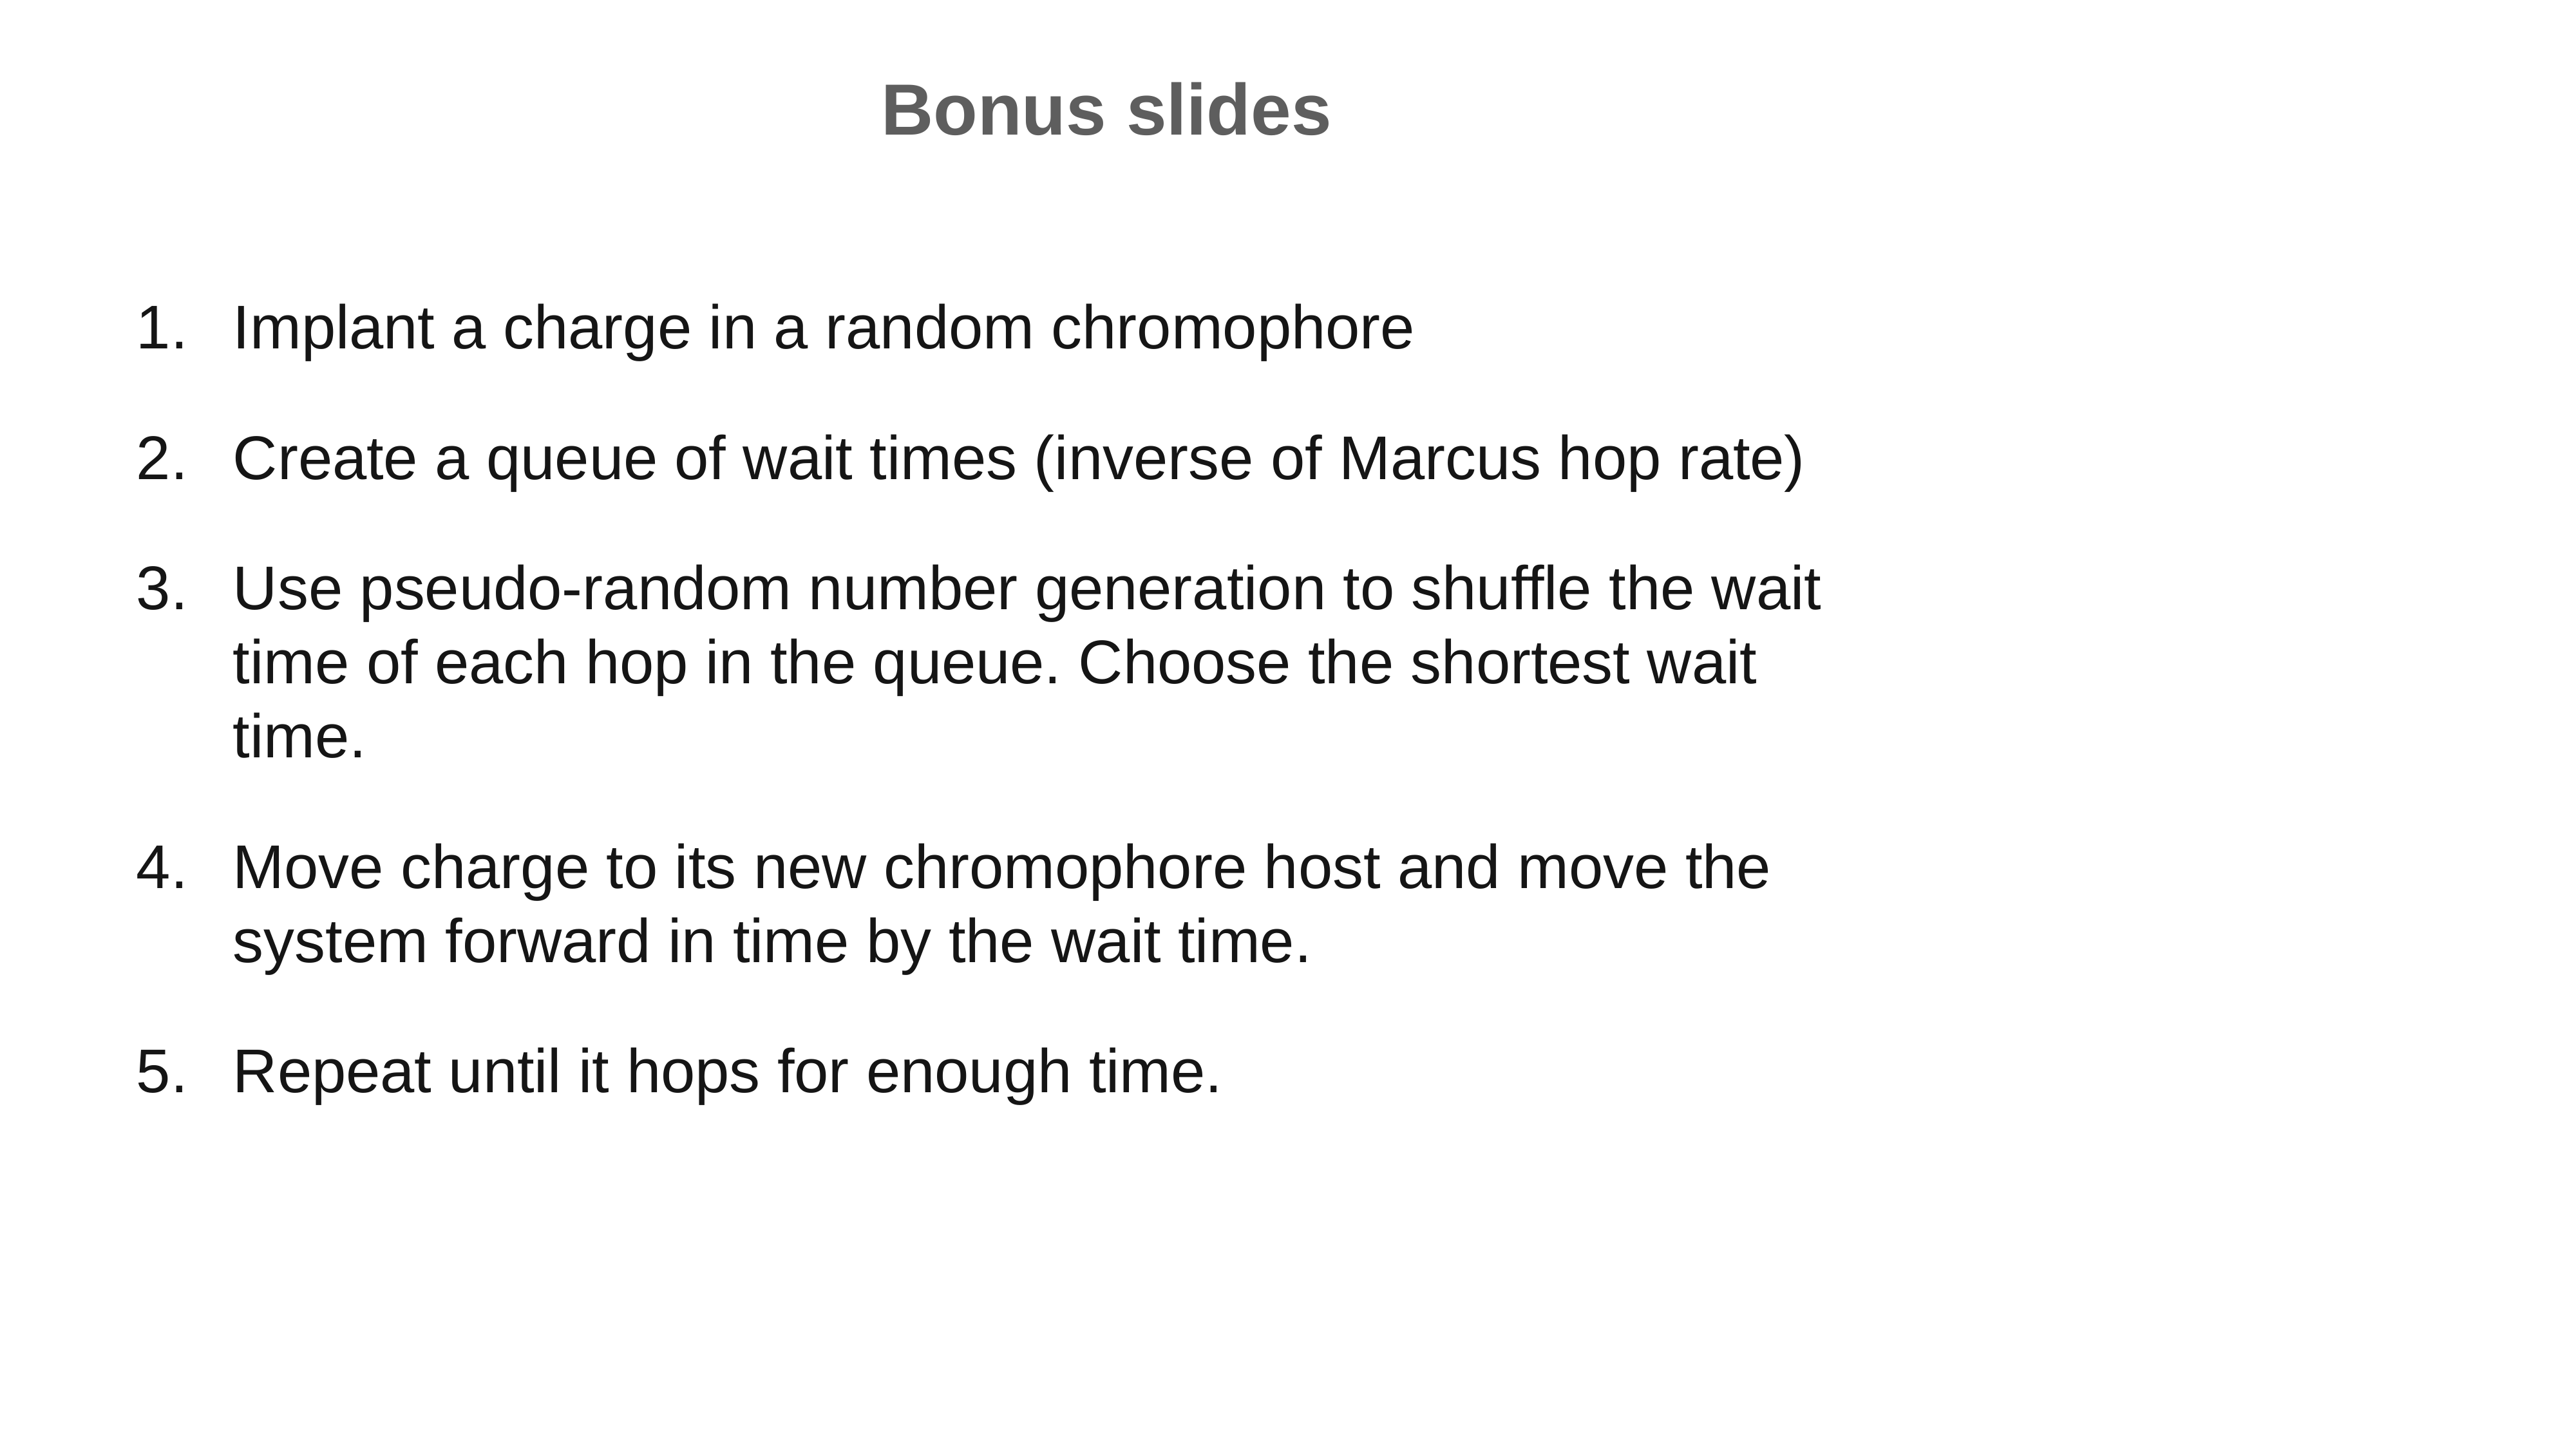

Bonus slides
Implant a charge in a random chromophore
Create a queue of wait times (inverse of Marcus hop rate)
Use pseudo-random number generation to shuffle the wait time of each hop in the queue. Choose the shortest wait time.
Move charge to its new chromophore host and move the system forward in time by the wait time.
Repeat until it hops for enough time.